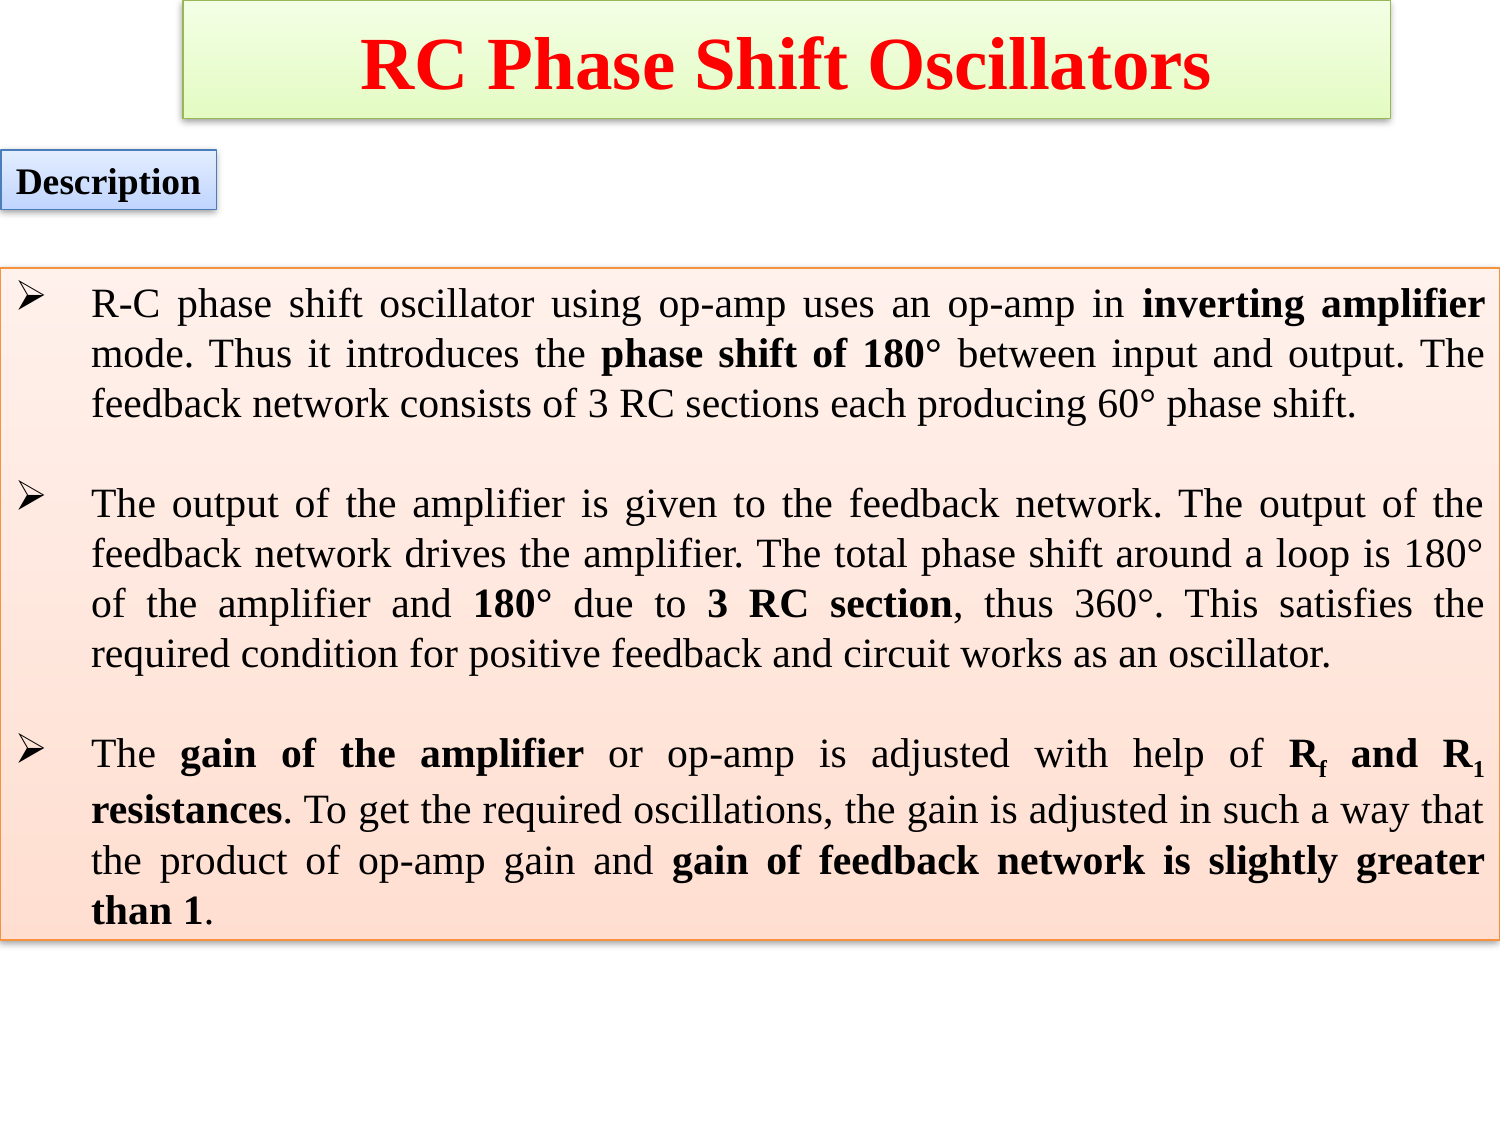

RC Phase Shift Oscillators
Description
R-C phase shift oscillator using op-amp uses an op-amp in inverting amplifier mode. Thus it introduces the phase shift of 180° between input and output. The feedback network consists of 3 RC sections each producing 60° phase shift.

The output of the amplifier is given to the feedback network. The output of the feedback network drives the amplifier. The total phase shift around a loop is 180° of the amplifier and 180° due to 3 RC section, thus 360°. This satisfies the required condition for positive feedback and circuit works as an oscillator.

The gain of the amplifier or op-amp is adjusted with help of Rf and R1 resistances. To get the required oscillations, the gain is adjusted in such a way that the product of op-amp gain and gain of feedback network is slightly greater than 1.